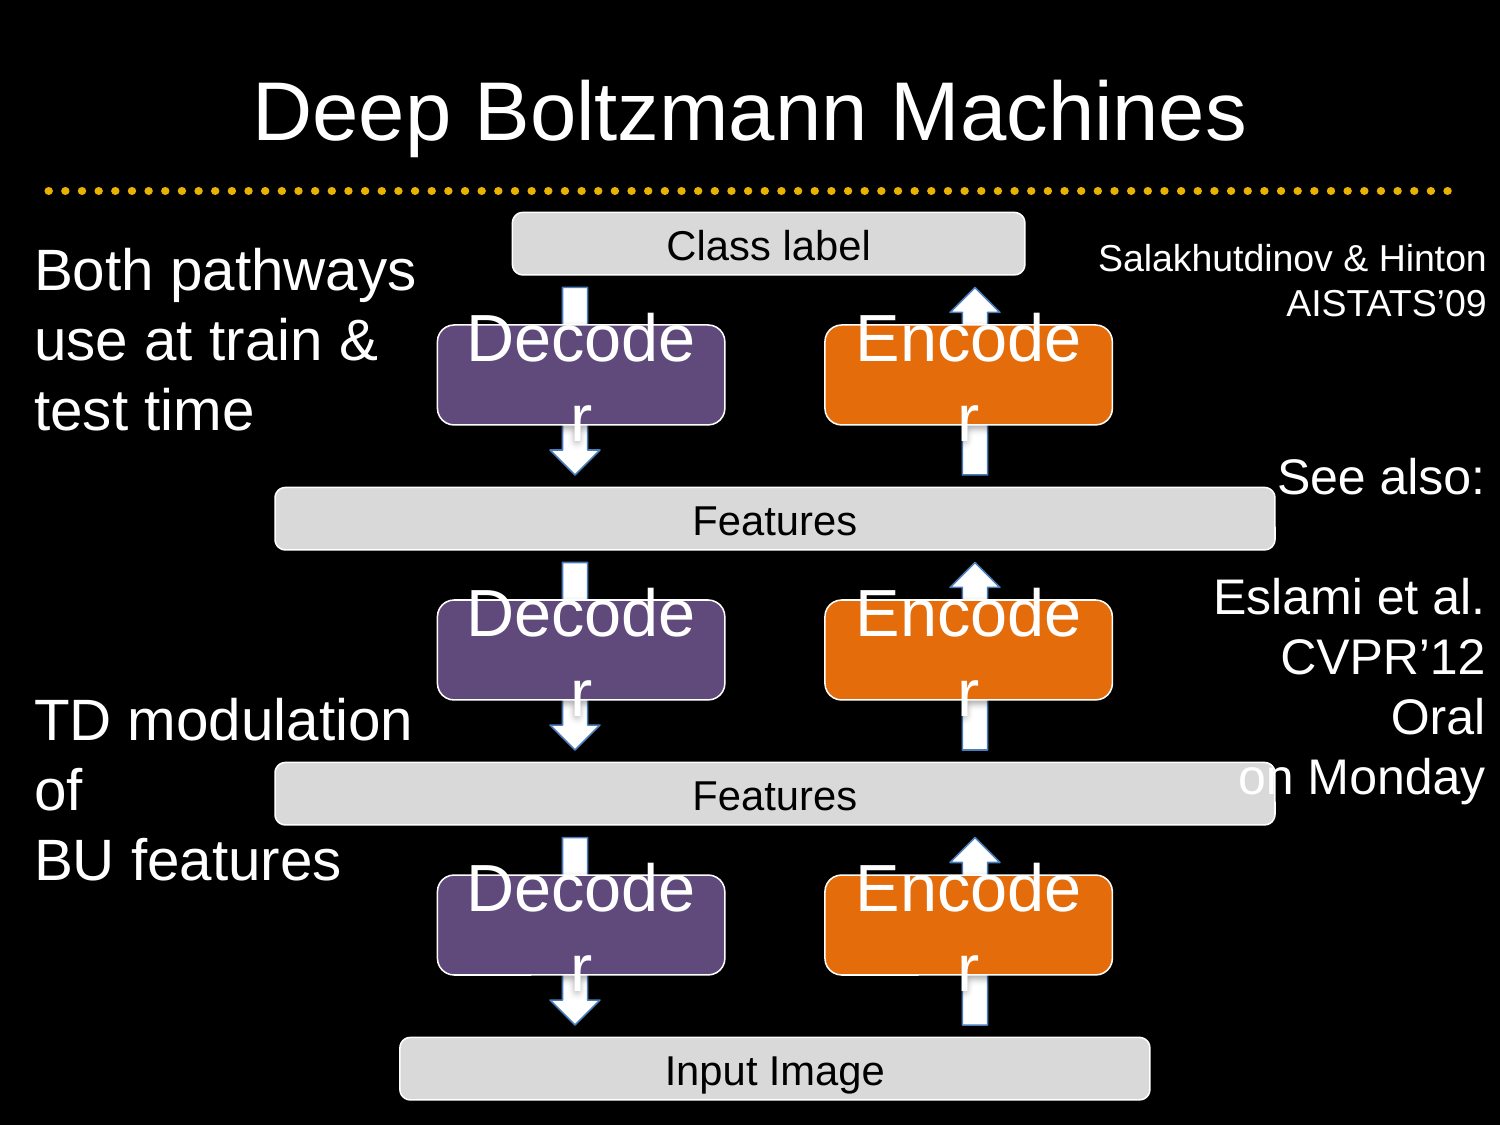

# Deep Boltzmann Machines
Class label
Both pathways
use at train &
test time

TD modulation
of
BU features
Salakhutdinov & Hinton
AISTATS’09

Decoder
Encoder
See also:

Eslami et al.
CVPR’12 Oral
on Monday

Features
e.g.

Decoder
Encoder
Features

Decoder
Encoder
Input Image